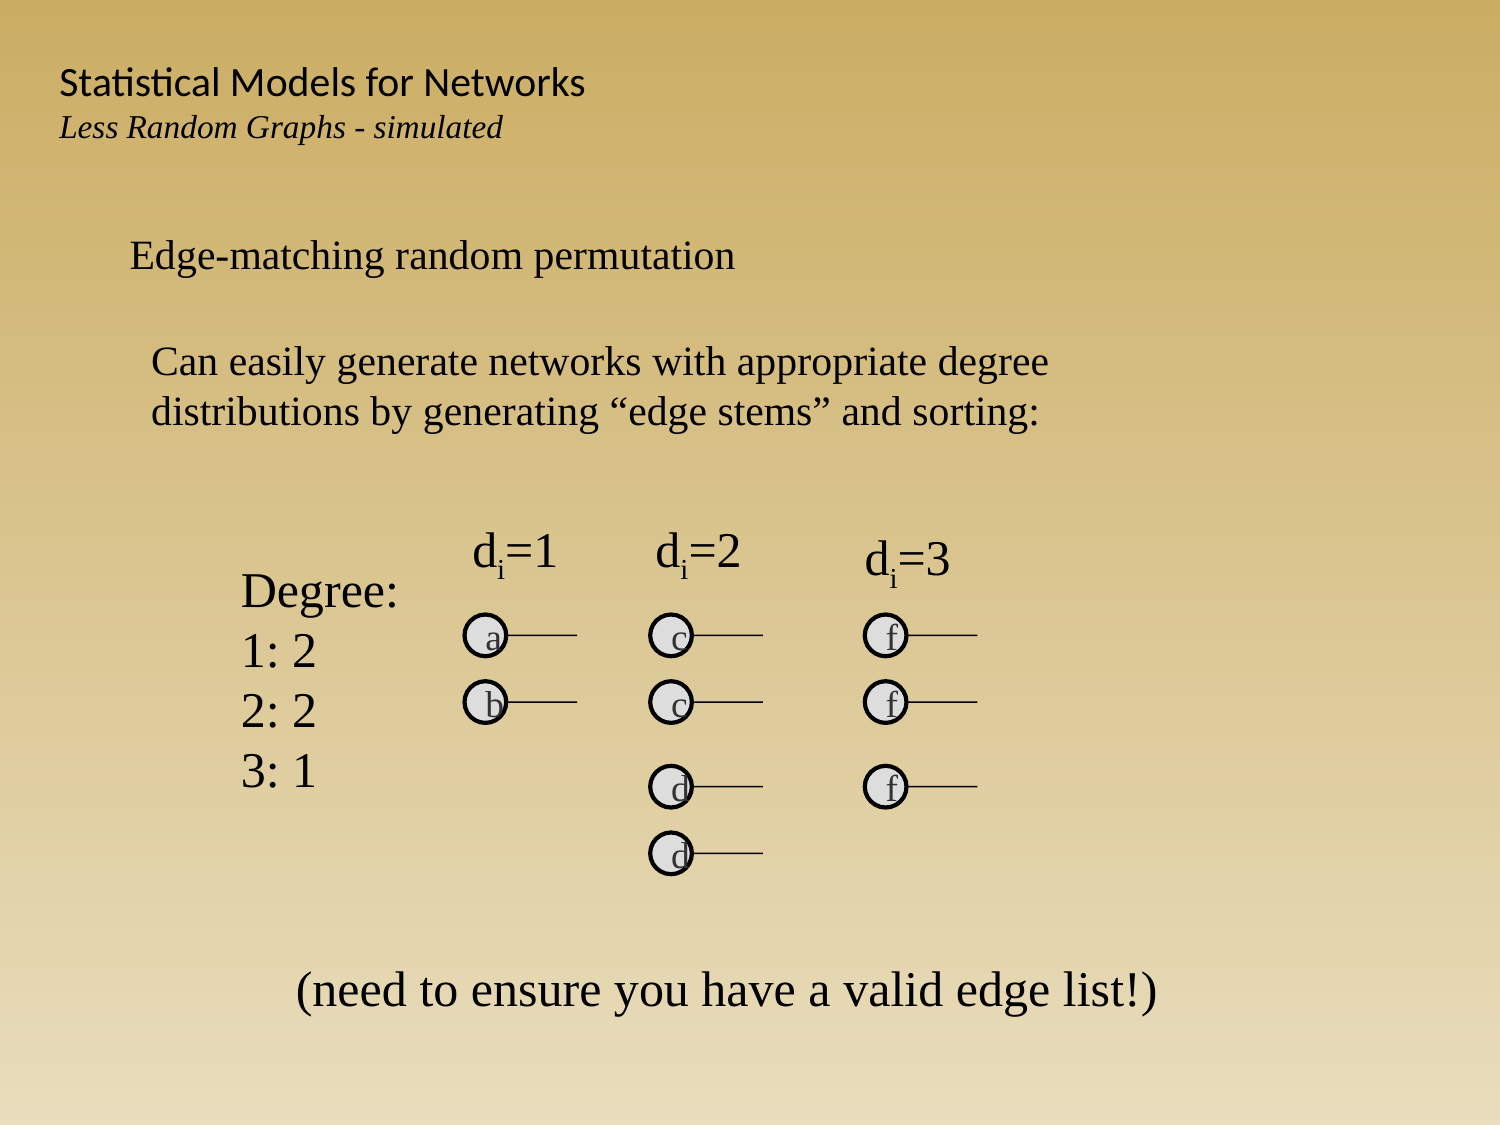

Statistical Models for Networks
Less Random Graphs - simulated
Edge-matching random permutation
Can easily generate networks with appropriate degree distributions by generating “edge stems” and sorting:
di=1
di=2
di=3
Degree:
1: 2
2: 2
3: 1
a
c
f
b
c
f
d
f
d
(need to ensure you have a valid edge list!)